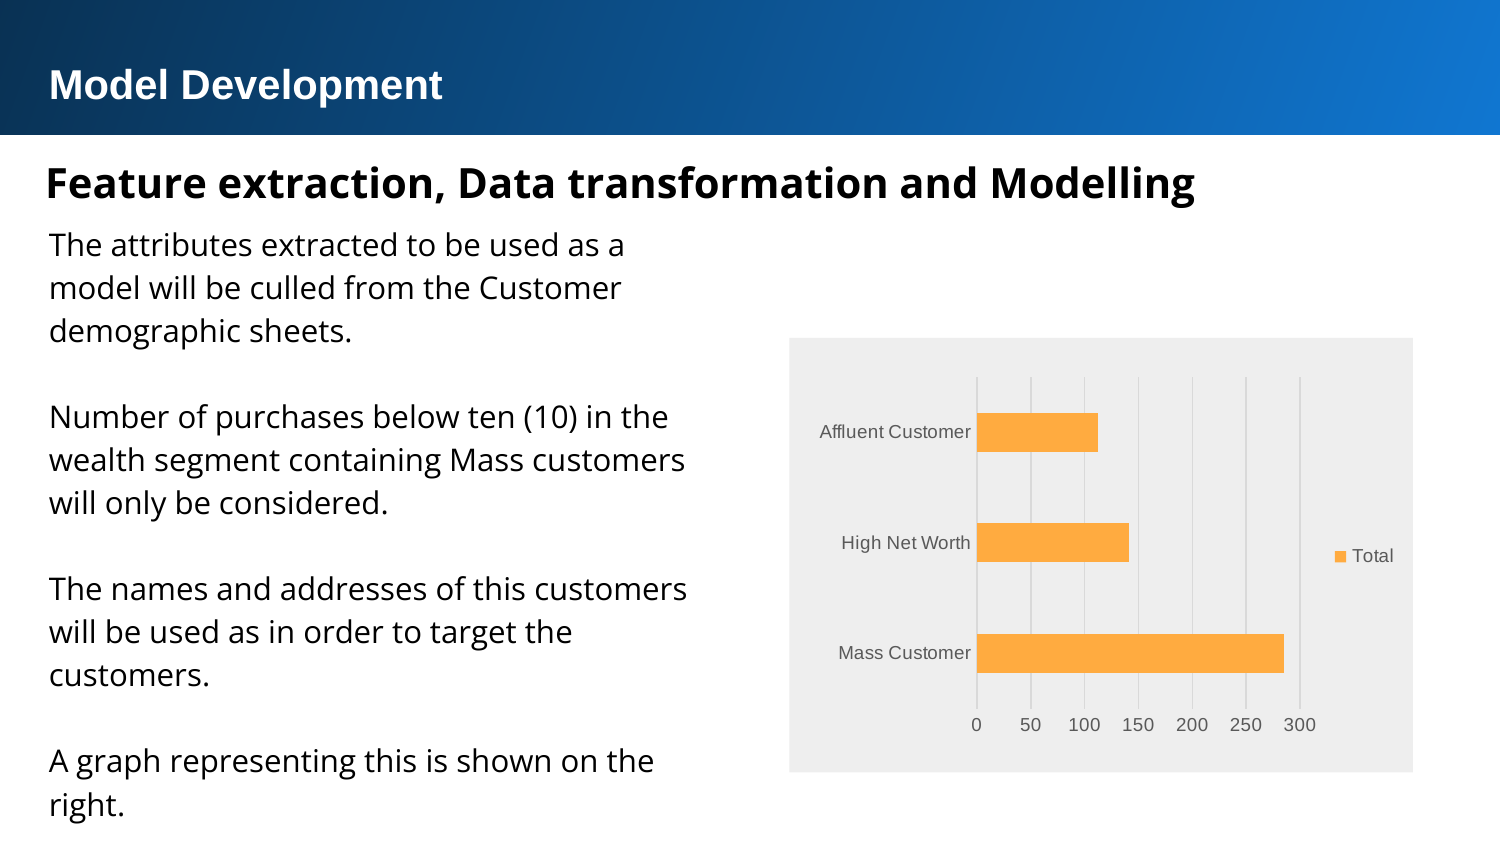

Model Development
Feature extraction, Data transformation and Modelling
The attributes extracted to be used as a model will be culled from the Customer demographic sheets.

Number of purchases below ten (10) in the wealth segment containing Mass customers will only be considered.

The names and addresses of this customers will be used as in order to target the customers.

A graph representing this is shown on the right.

### Chart

| Category | Total |
|---|---|
| Mass Customer | 285.0 |
| High Net Worth | 141.0 |
| Affluent Customer | 112.0 |